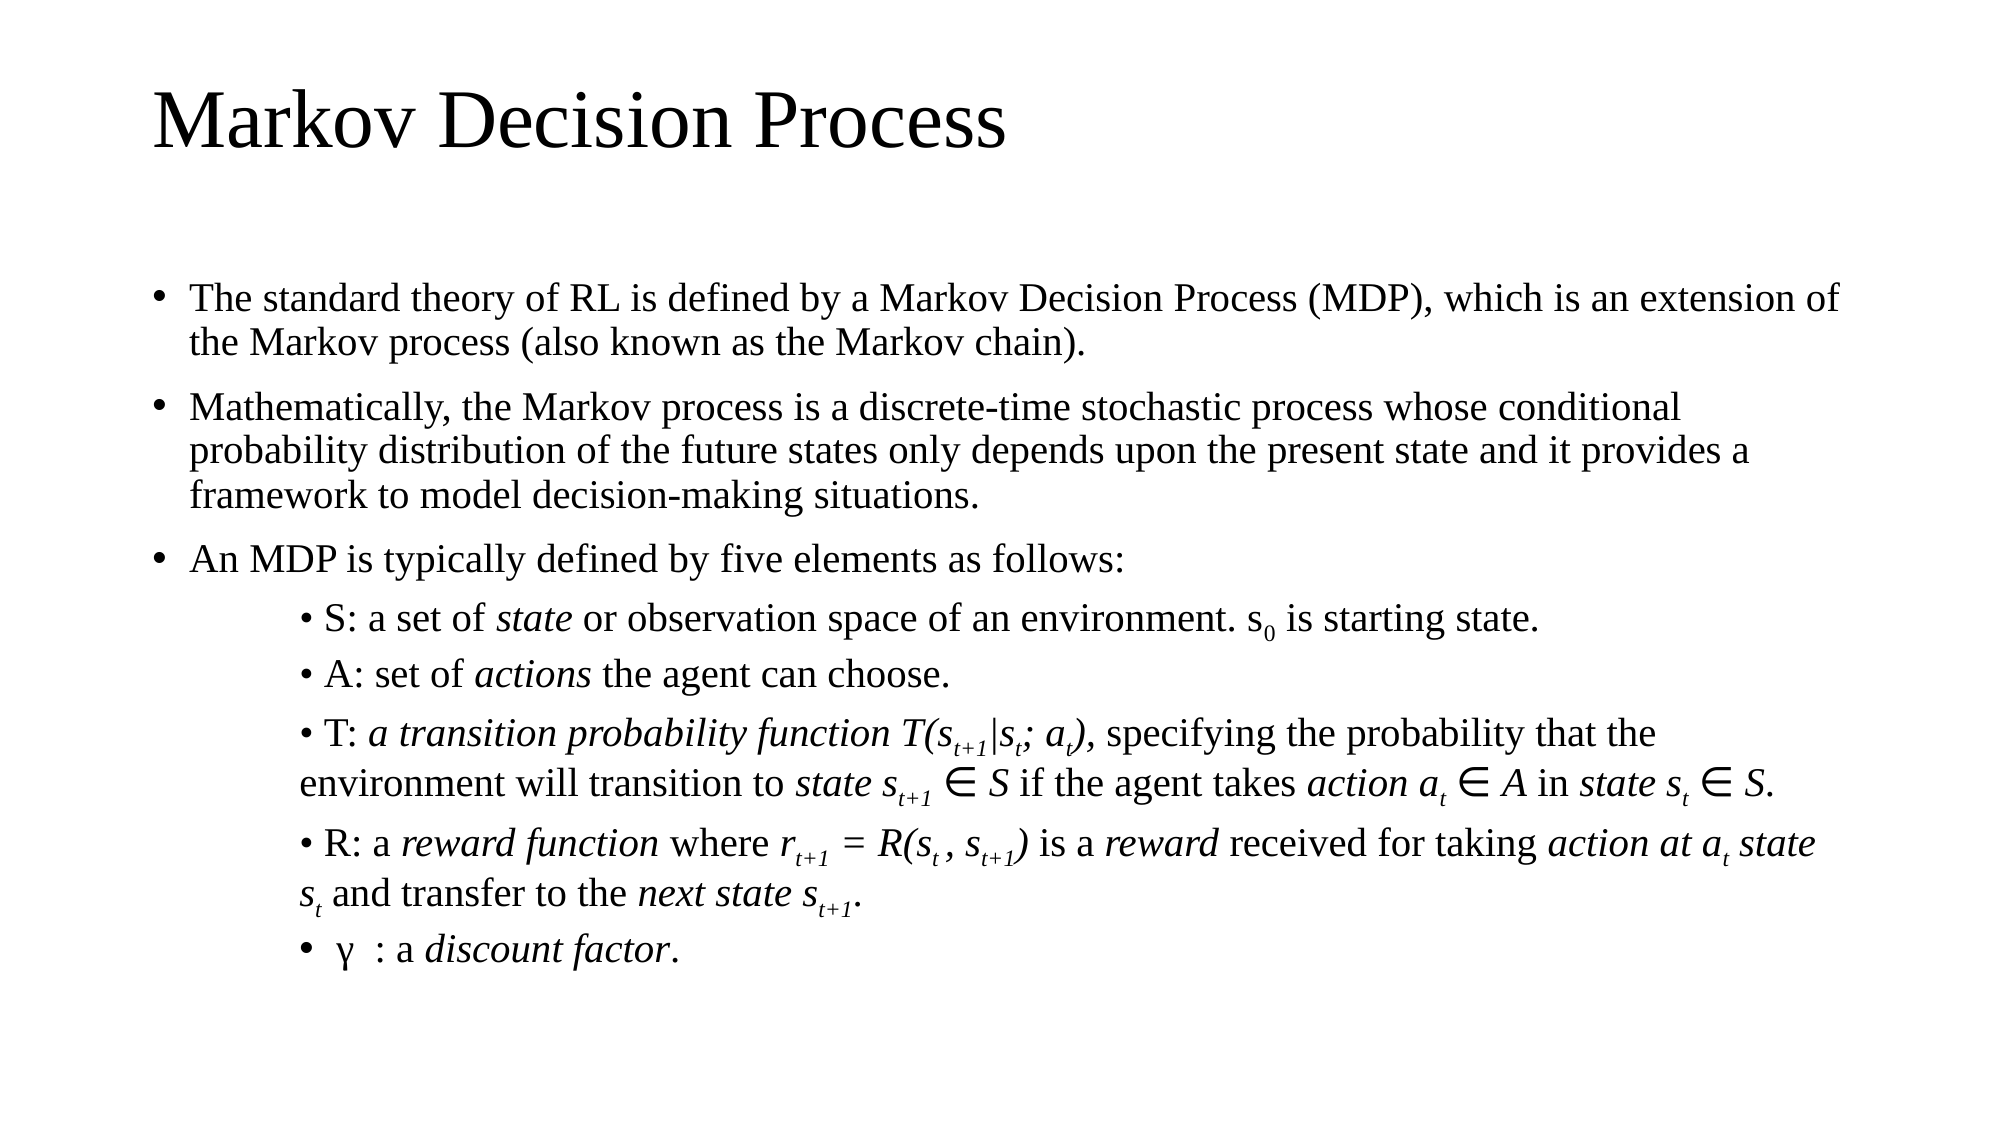

# Markov Decision Process
The standard theory of RL is defined by a Markov Decision Process (MDP), which is an extension of the Markov process (also known as the Markov chain).
Mathematically, the Markov process is a discrete-time stochastic process whose conditional probability distribution of the future states only depends upon the present state and it provides a framework to model decision-making situations.
An MDP is typically defined by five elements as follows:
• S: a set of state or observation space of an environment. s0 is starting state.
• A: set of actions the agent can choose.
• T: a transition probability function T(st+1|st; at), specifying the probability that the environment will transition to state st+1 ∈ S if the agent takes action at ∈ A in state st ∈ S.
• R: a reward function where rt+1 = R(st , st+1) is a reward received for taking action at at state st and transfer to the next state st+1.
γ  : a discount factor.